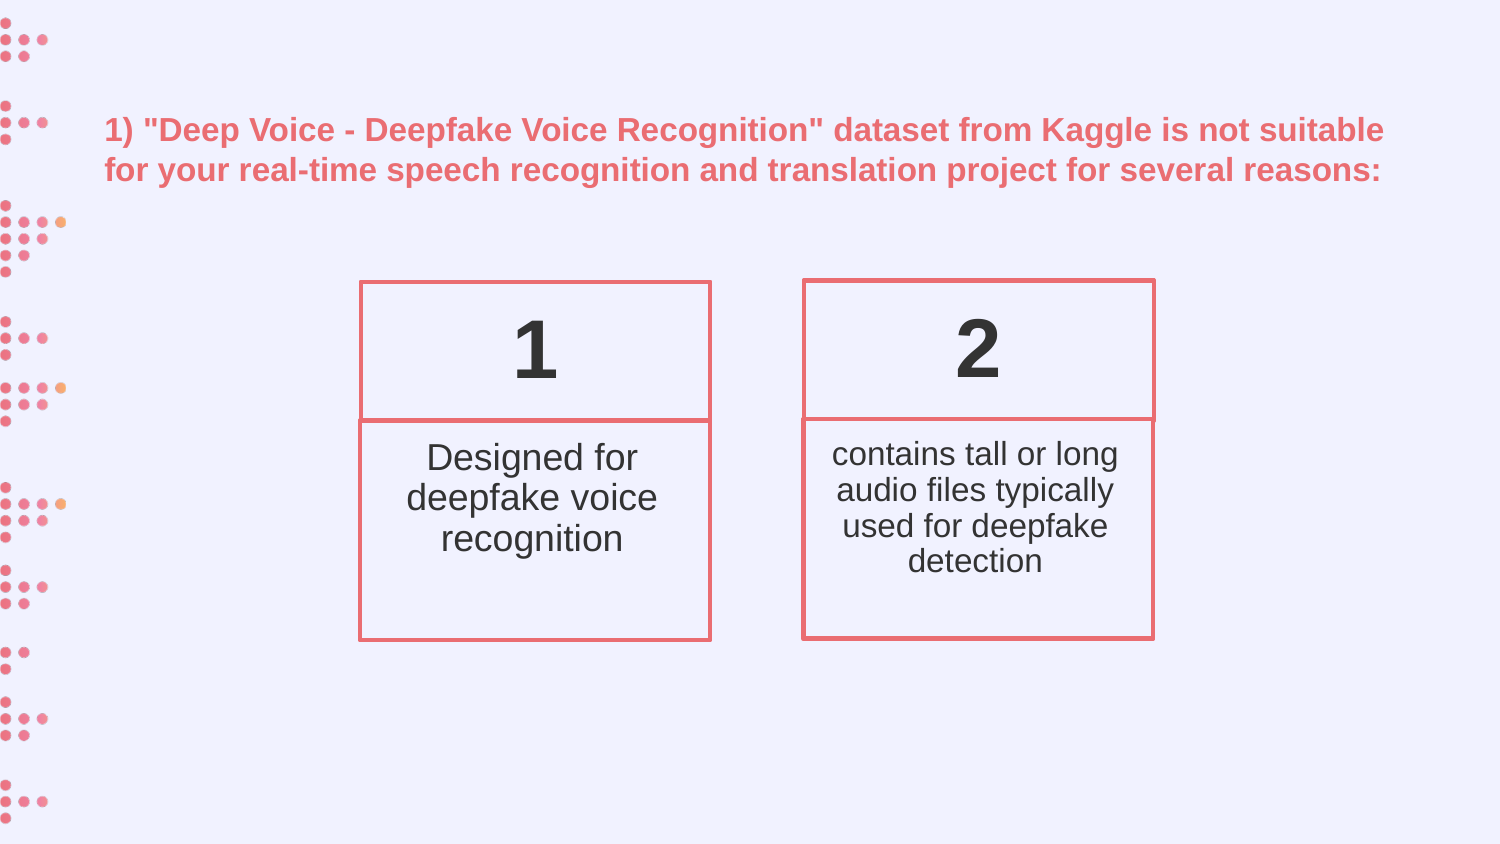

# 1) "Deep Voice - Deepfake Voice Recognition" dataset from Kaggle is not suitable for your real-time speech recognition and translation project for several reasons:

2

1

contains tall or long audio files typically used for deepfake detection

Designed for deepfake voice recognition